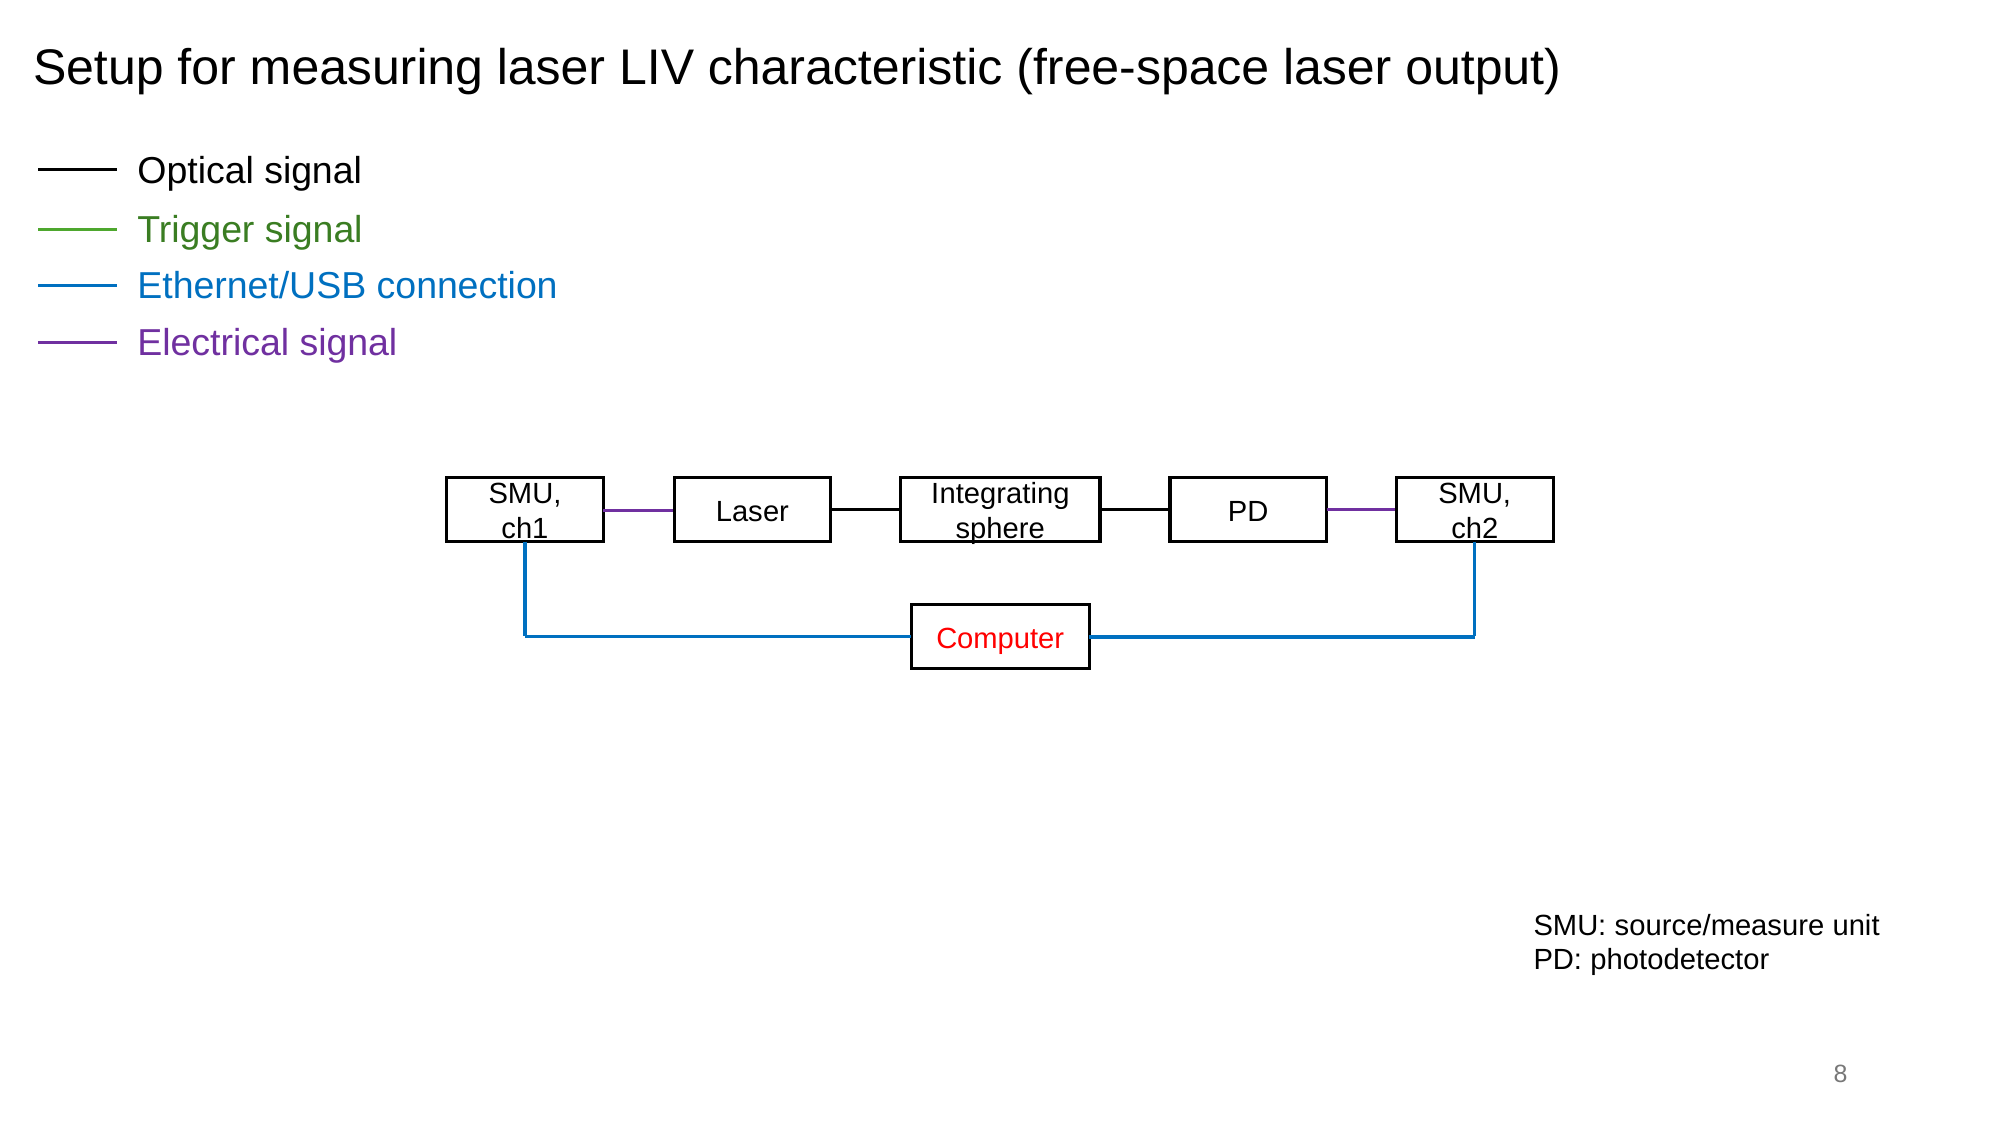

Setup for measuring laser LIV characteristic (free-space laser output)
Optical signal
Trigger signal
Ethernet/USB connection
Electrical signal
SMU, ch1
SMU, ch2
Laser
Integrating sphere
PD
Computer
SMU: source/measure unit
PD: photodetector
8